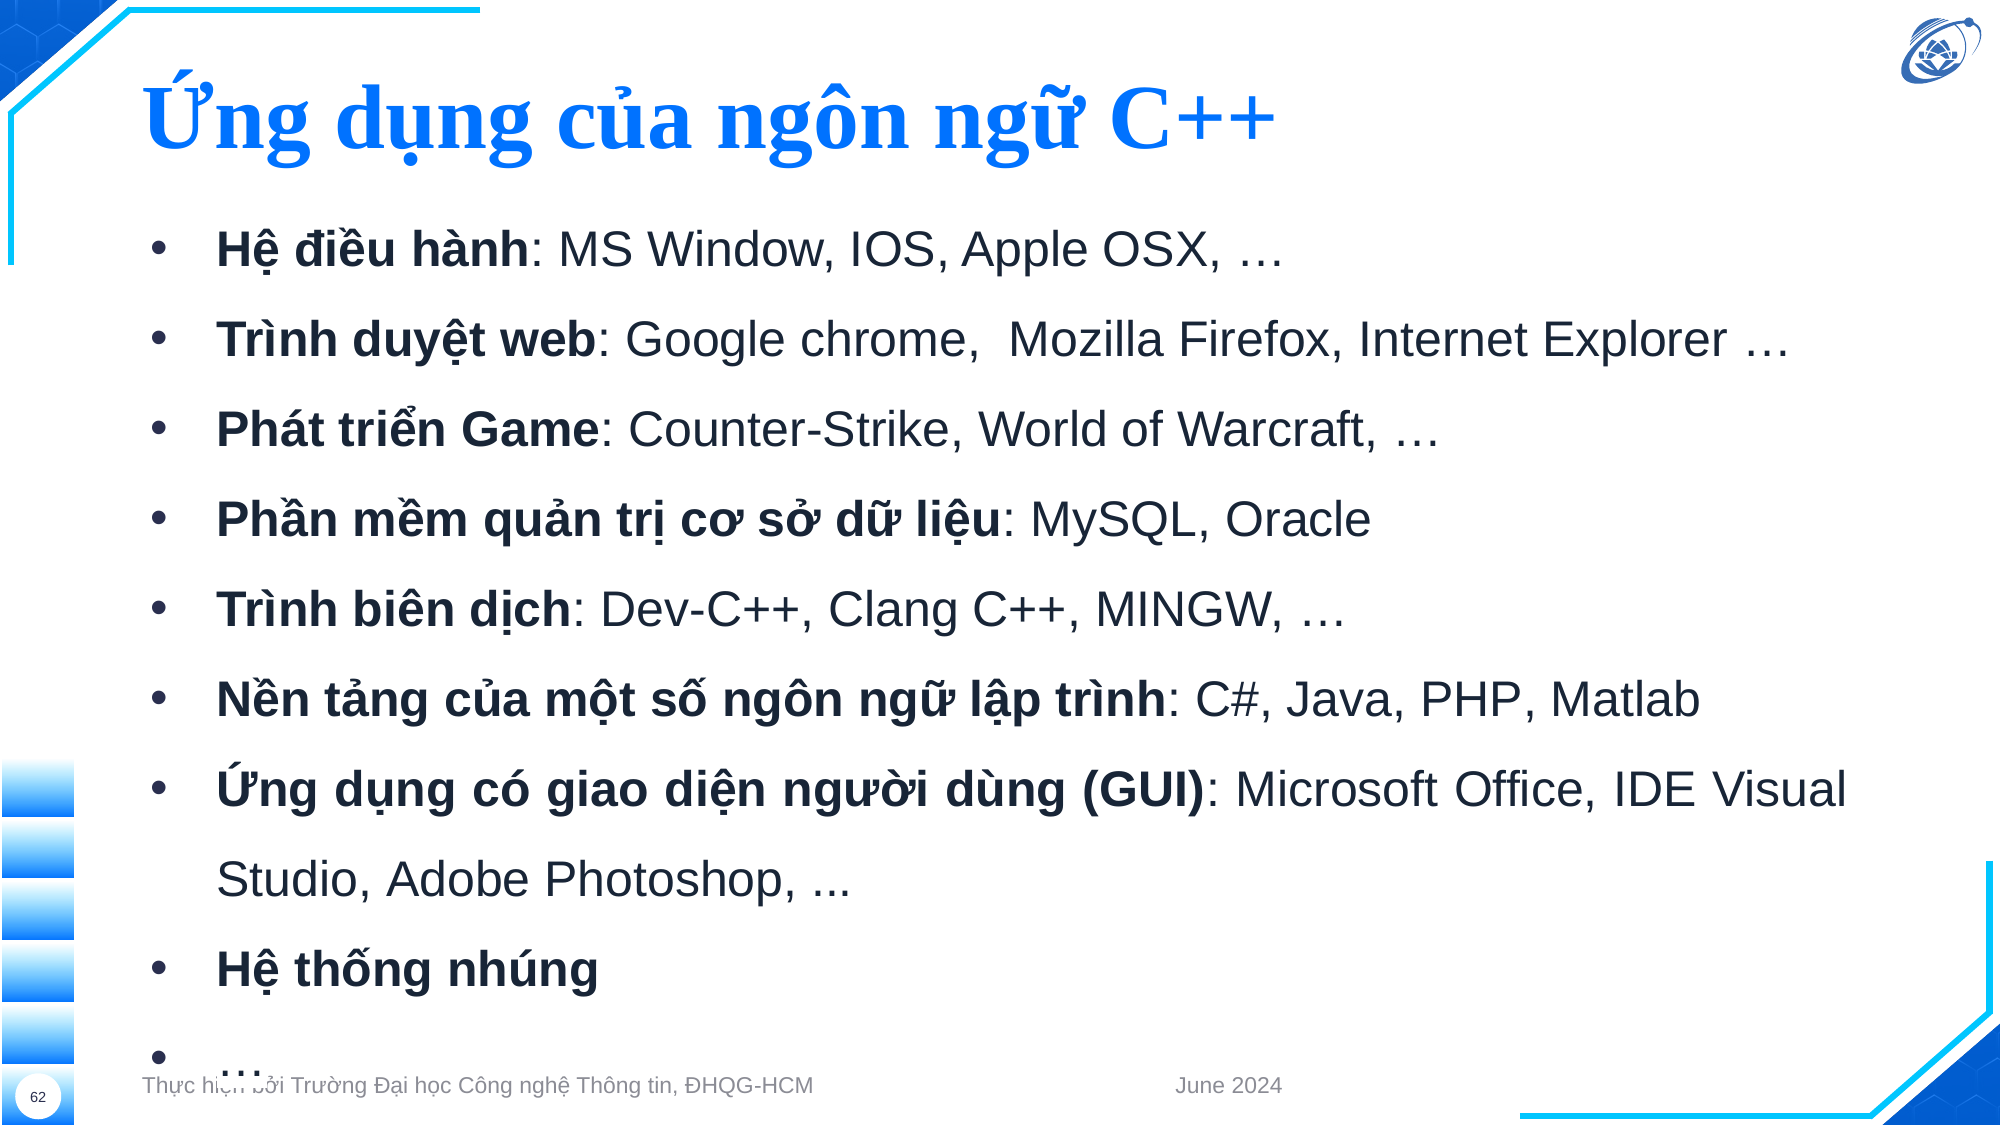

# Ứng dụng của ngôn ngữ C++
Hệ điều hành: MS Window, IOS, Apple OSX, …
Trình duyệt web: Google chrome,  Mozilla Firefox, Internet Explorer …
Phát triển Game: Counter-Strike, World of Warcraft, …
Phần mềm quản trị cơ sở dữ liệu: MySQL, Oracle
Trình biên dịch: Dev-C++, Clang C++, MINGW, …
Nền tảng của một số ngôn ngữ lập trình: C#, Java, PHP, Matlab
Ứng dụng có giao diện người dùng (GUI): Microsoft Office, IDE Visual Studio, Adobe Photoshop, ...
Hệ thống nhúng
…

Thực hiện bởi Trường Đại học Công nghệ Thông tin, ĐHQG-HCM
June 2024
62